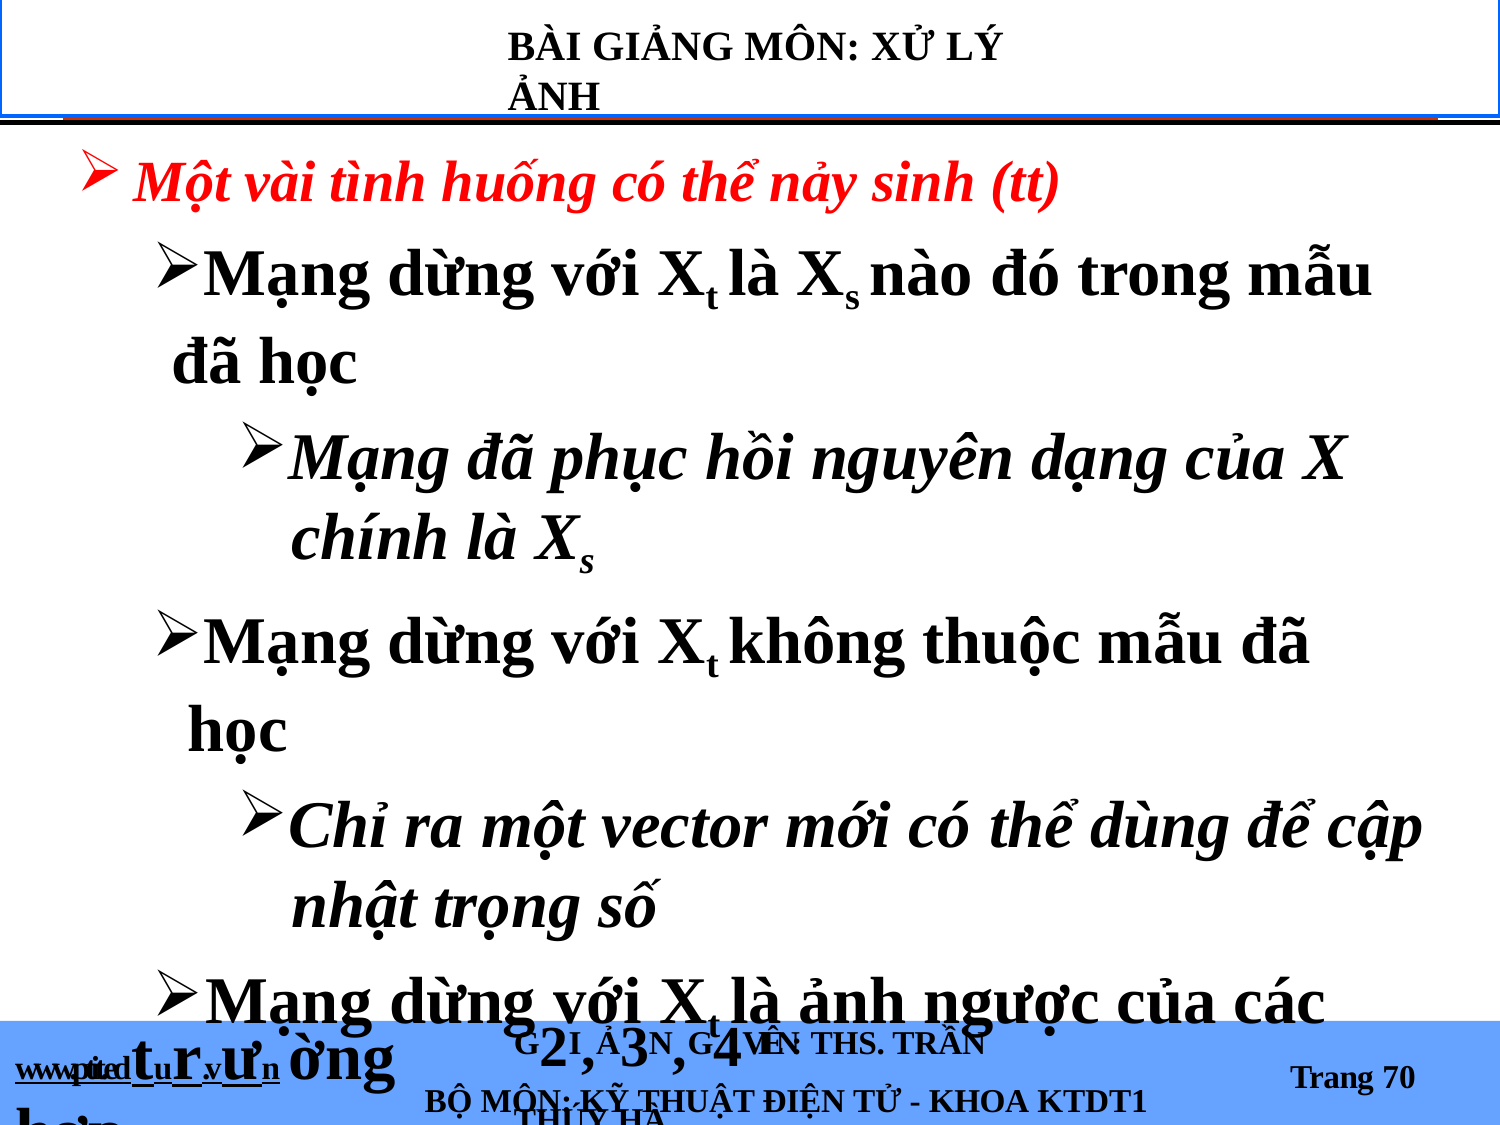

BÀI GIẢNG MÔN: XỬ LÝ ẢNH
Một vài tình huống có thể nảy sinh (tt)
Mạng dừng với Xt là Xs nào đó trong mẫu  đã học
Mạng đã phục hồi nguyên dạng của X  chính là Xs
Mạng dừng với Xt không thuộc mẫu đã  học
Chỉ ra một vector mới có thể dùng để cập  nhật trọng số
Mạng dừng với Xt là ảnh ngược của các
www.ptit.edtur.vưn ờng hợp
G2I,Ả3N,G4VIÊN: THS. TRẦN THÚY HÀ

Trang 70
BỘ MÔN: KỸ THUẬT ĐIỆN TỬ - KHOA KTDT1